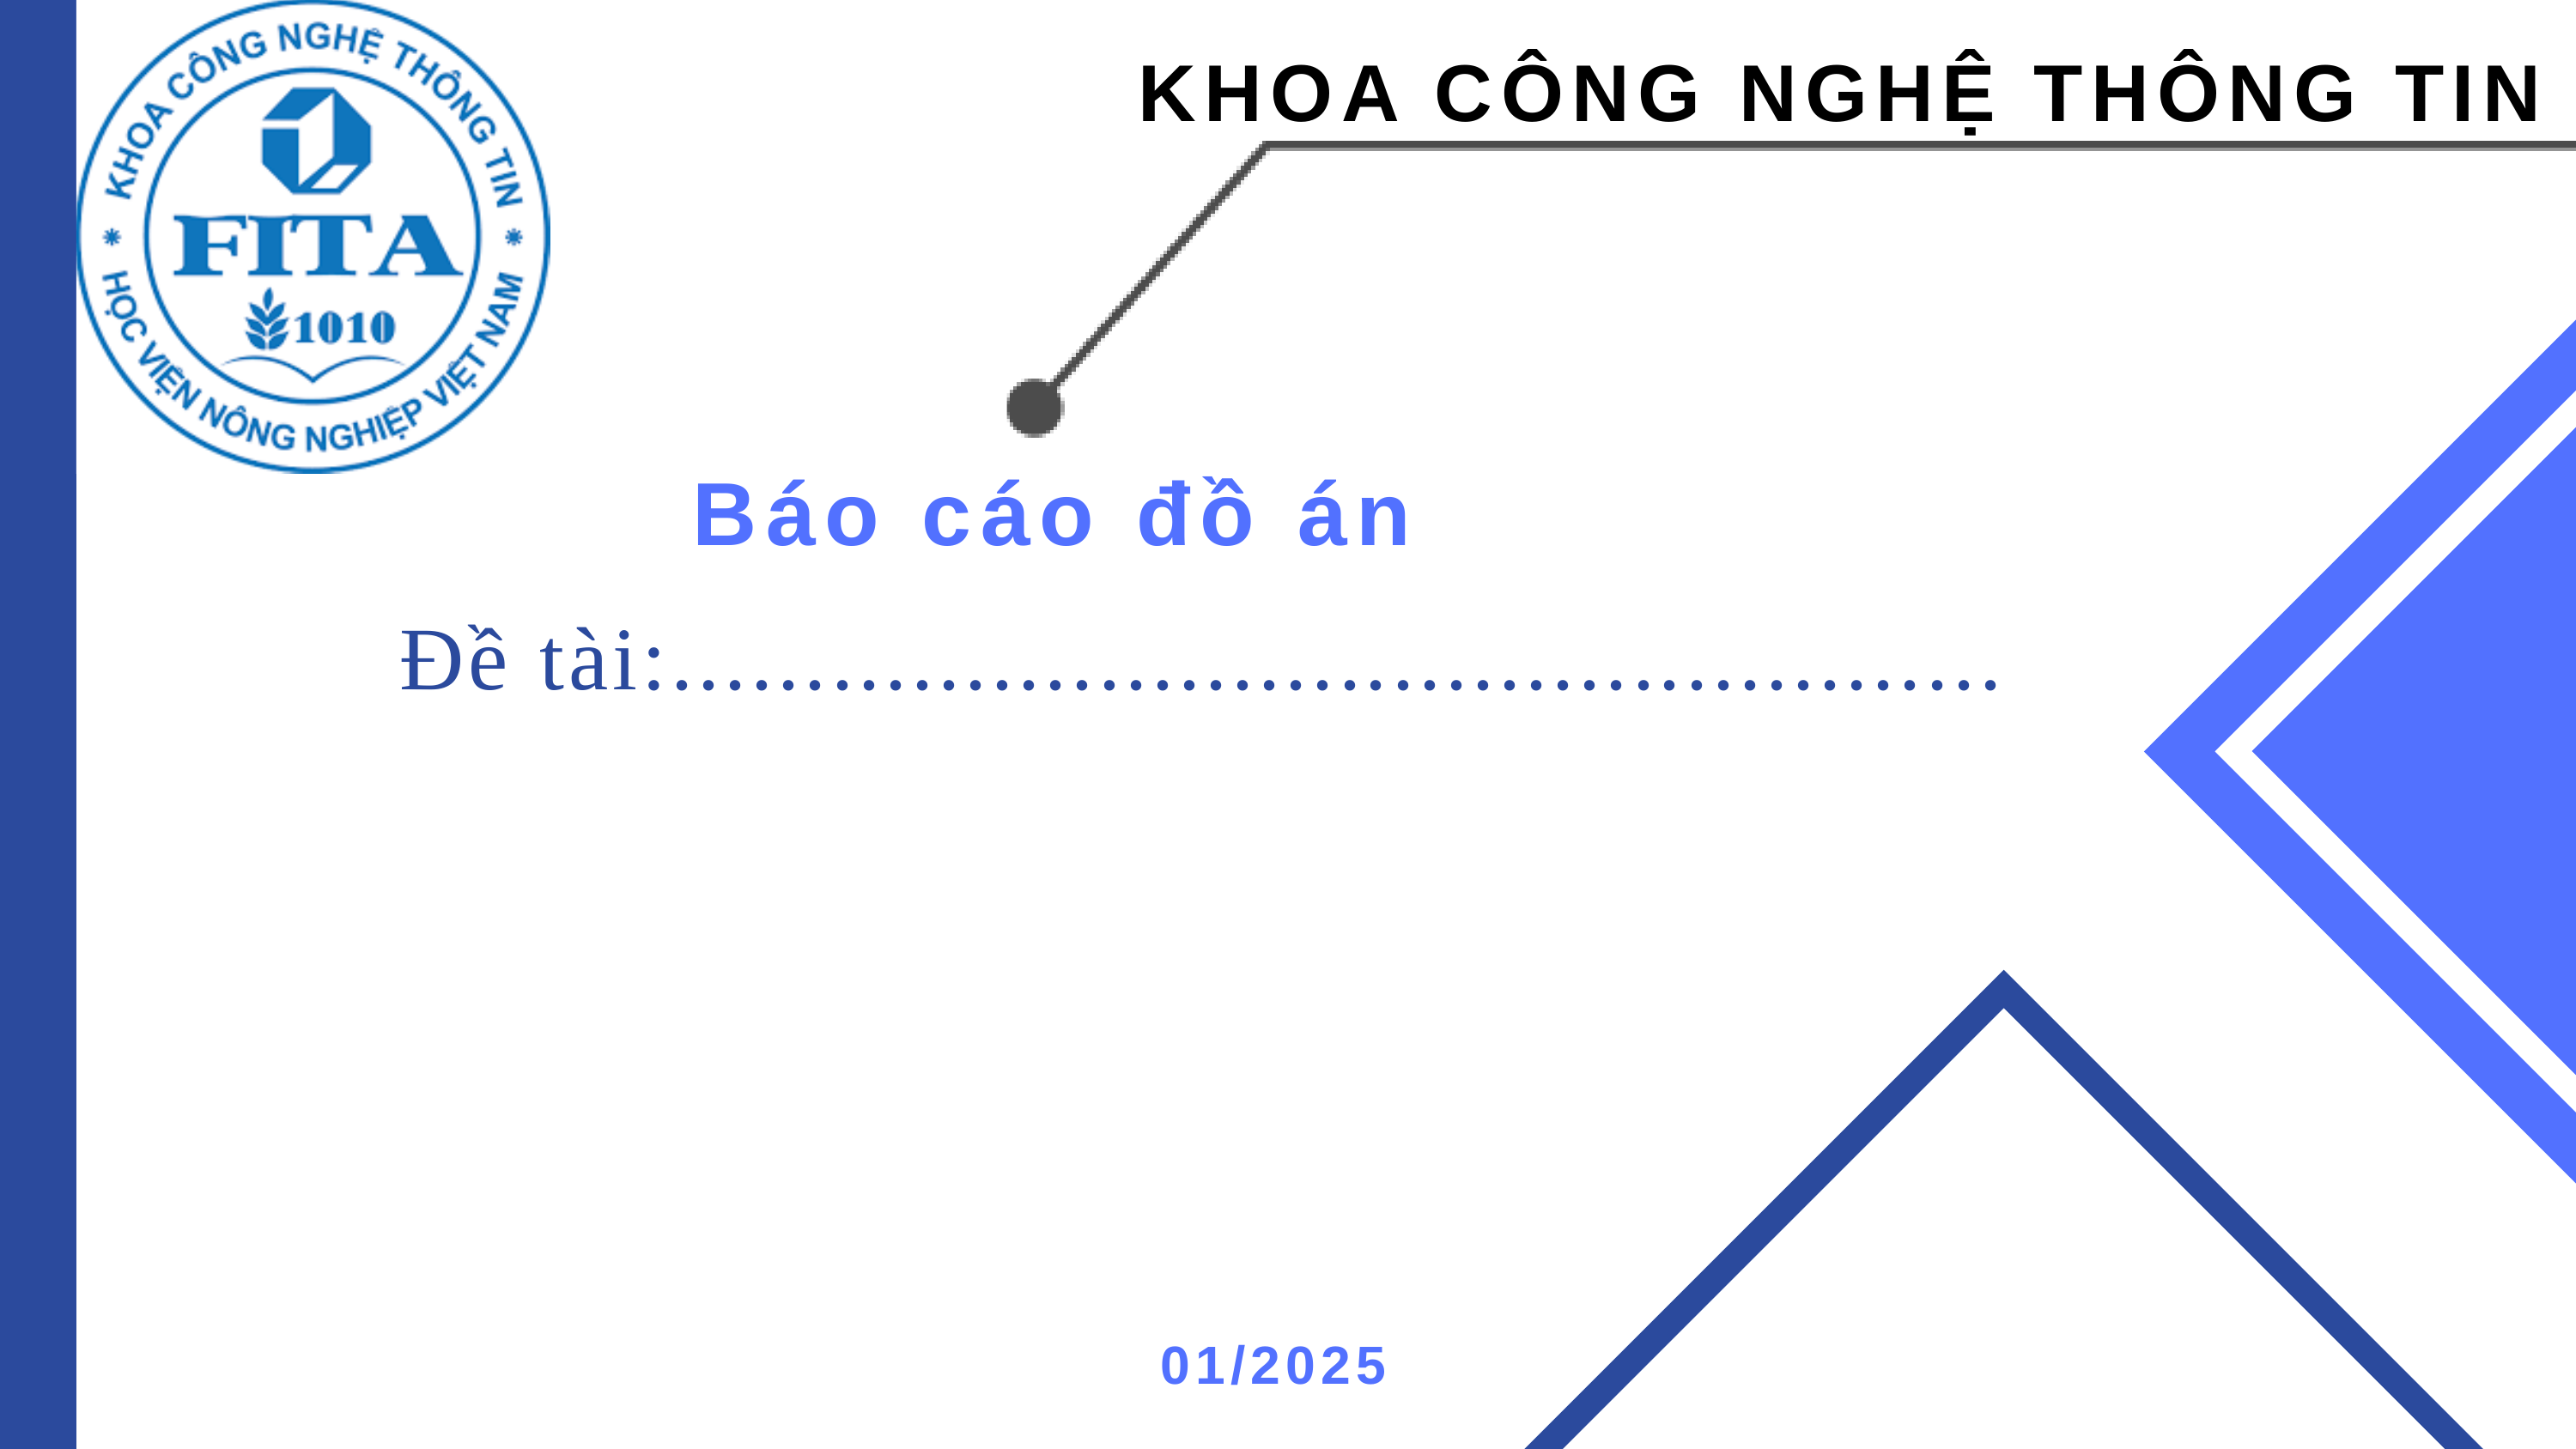

KHOA CÔNG NGHỆ THÔNG TIN

Báo cáo đồ án
Đề tài:..................................................

01/2025